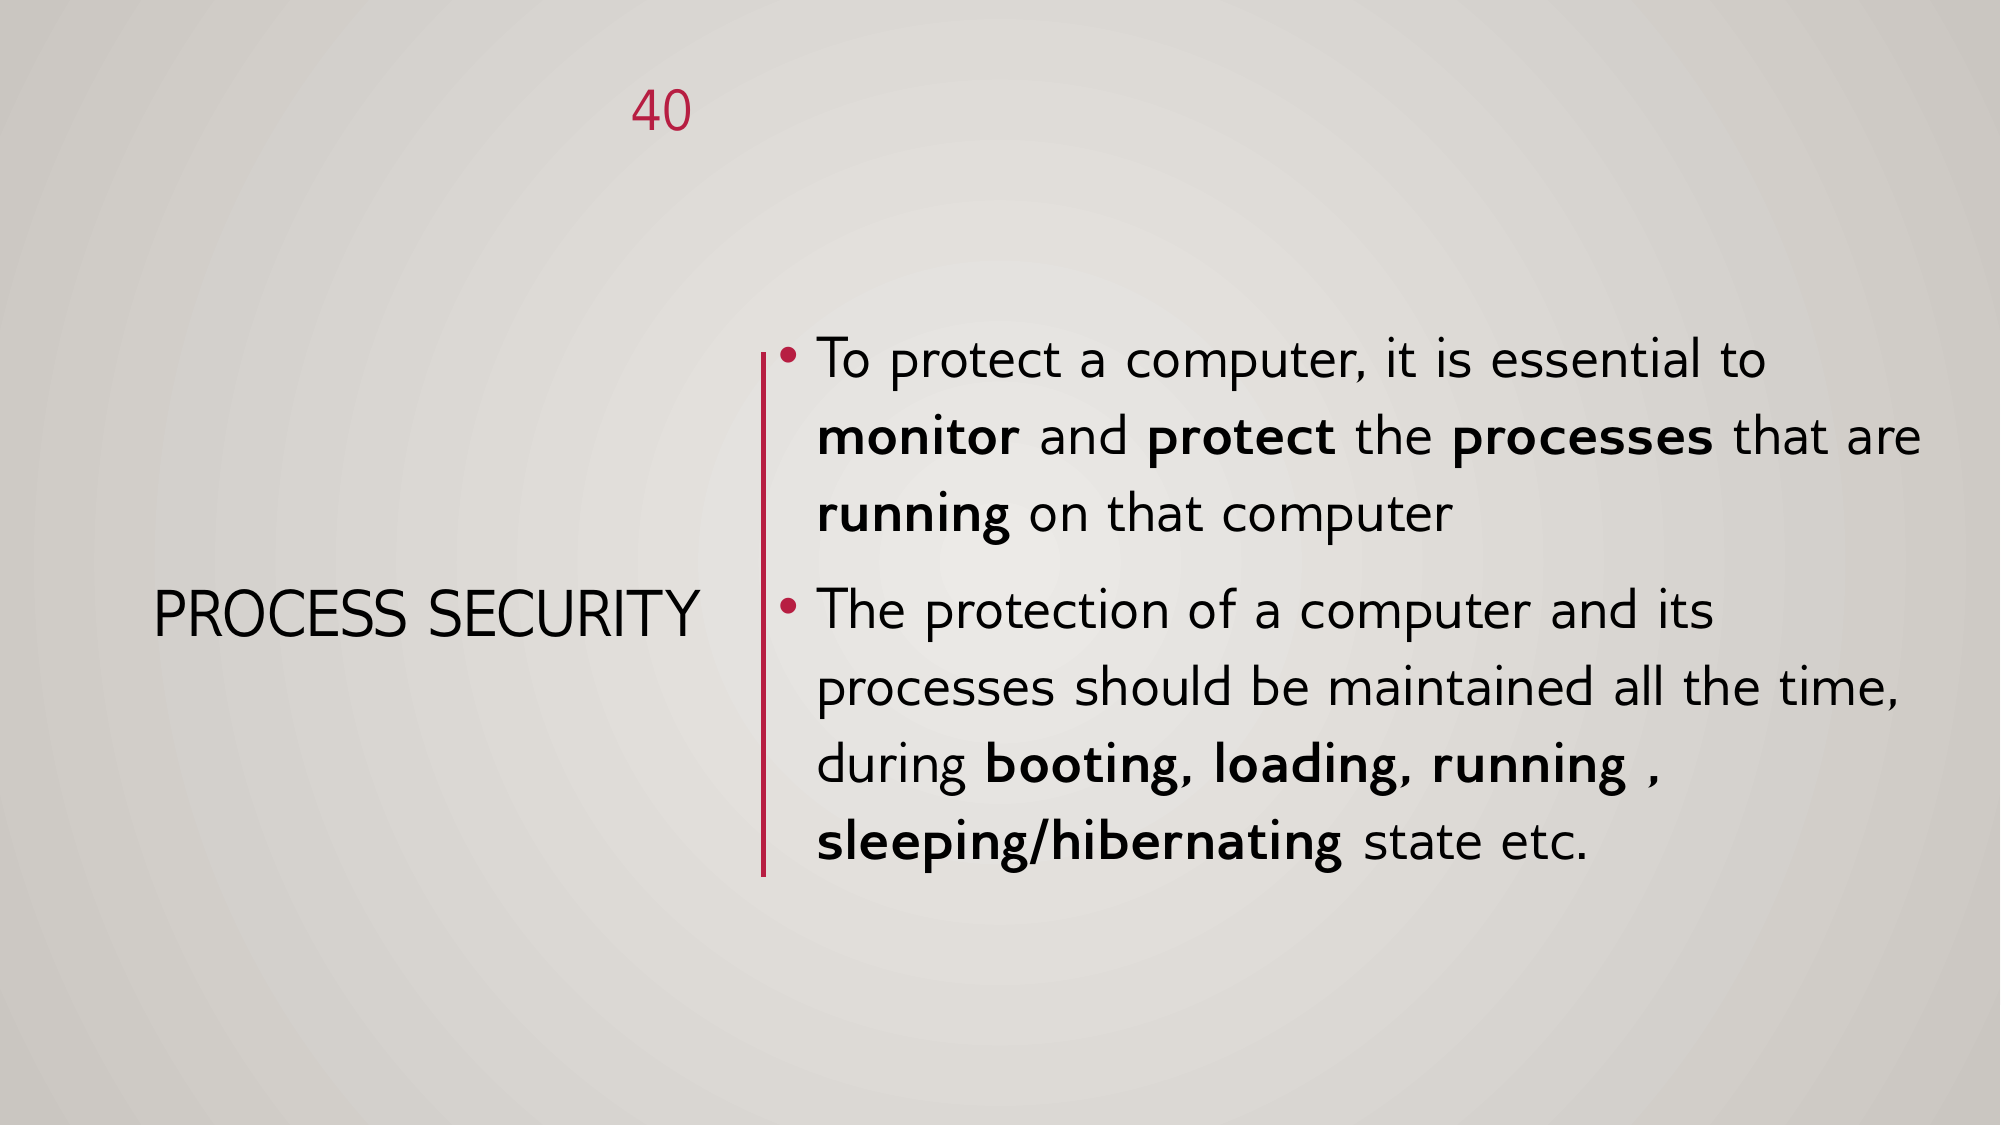

To protect a computer, it is essential to monitor and protect the processes that are running on that computer
The protection of a computer and its processes should be maintained all the time, during booting, loading, running , sleeping/hibernating state etc.
40
# Process Security